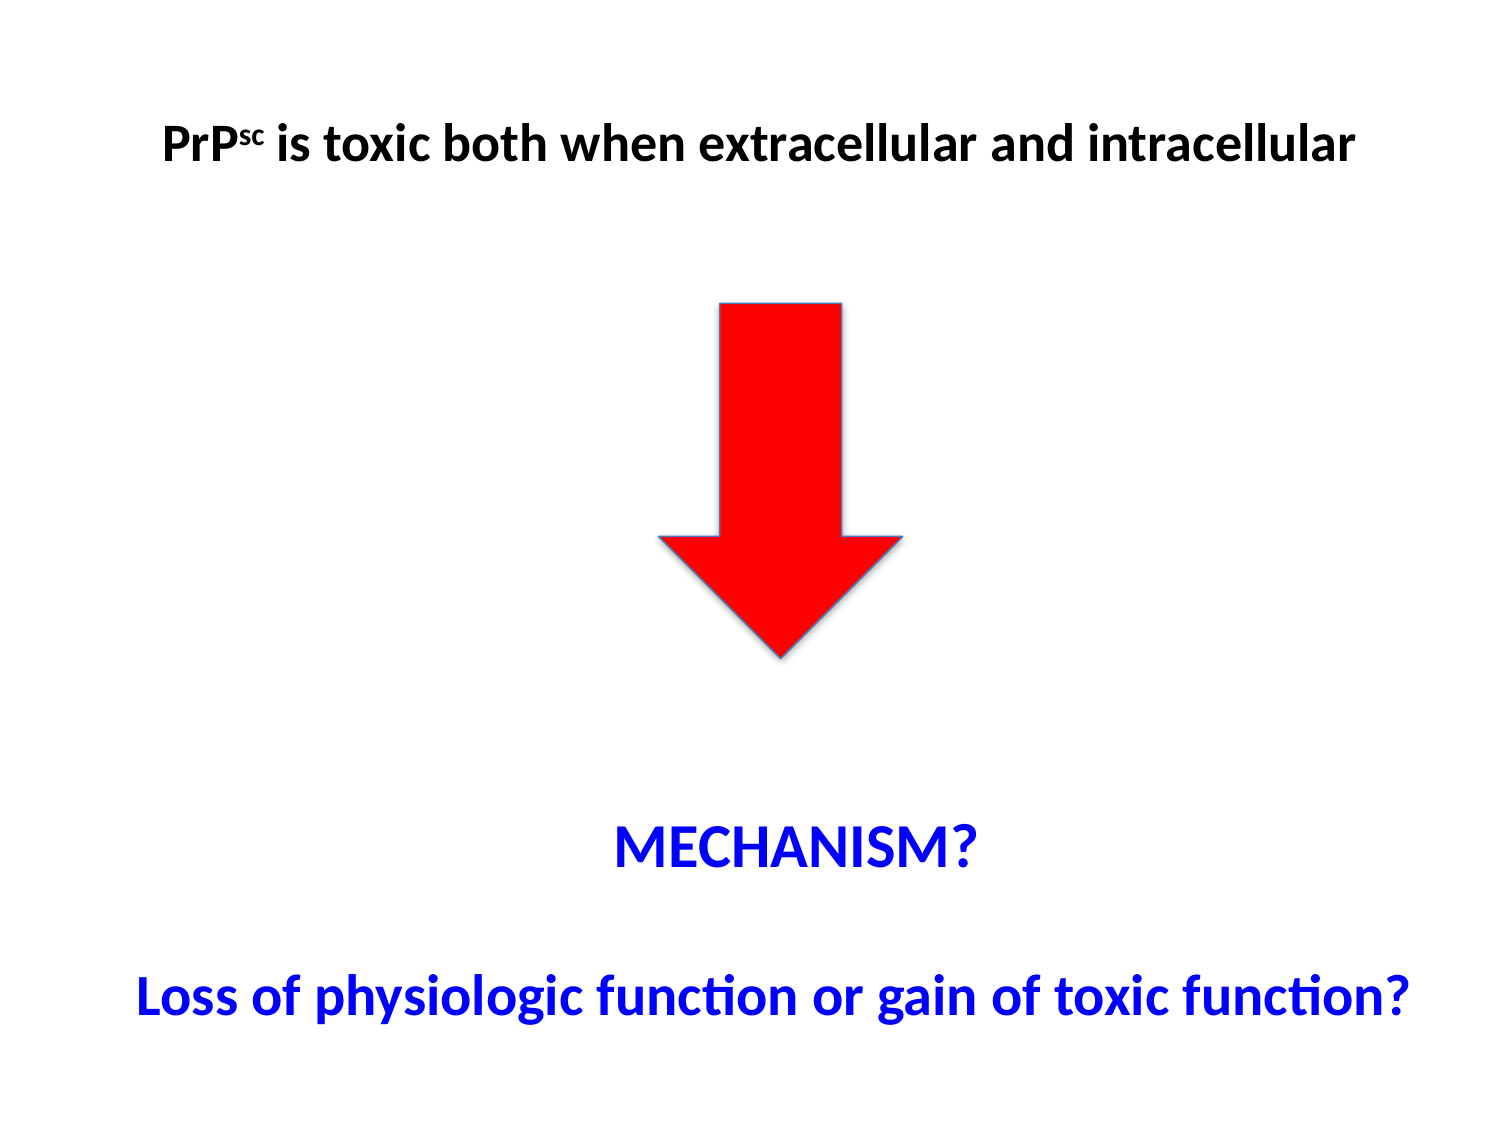

PrPsc is toxic both when extracellular and intracellular

MECHANISM?
Loss of physiologic function or gain of toxic function?